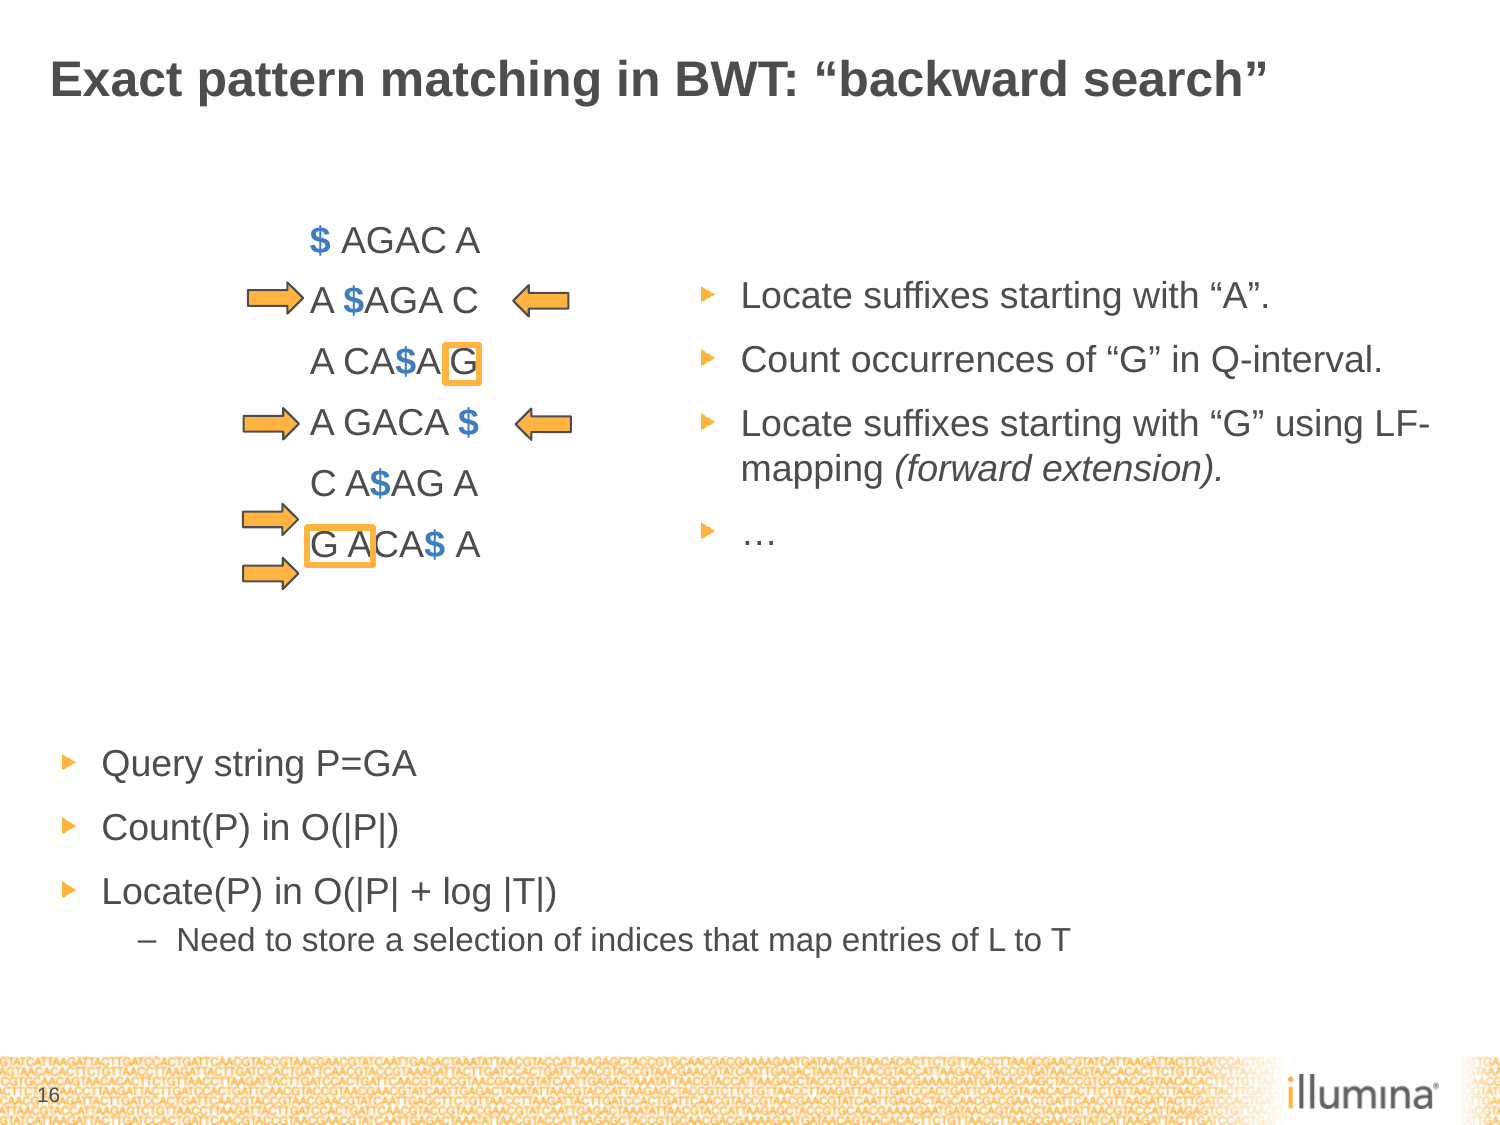

# Exact pattern matching in BWT: “backward search”
| $ AGAC A |
| --- |
| A $AGA C |
| A CA$A G |
| A GACA $ |
| C A$AG A |
| G ACA$ A |
Locate suffixes starting with “A”.
Count occurrences of “G” in Q-interval.
Locate suffixes starting with “G” using LF-mapping (forward extension).
…

Query string P=GA
Count(P) in O(|P|)
Locate(P) in O(|P| + log |T|)
Need to store a selection of indices that map entries of L to T